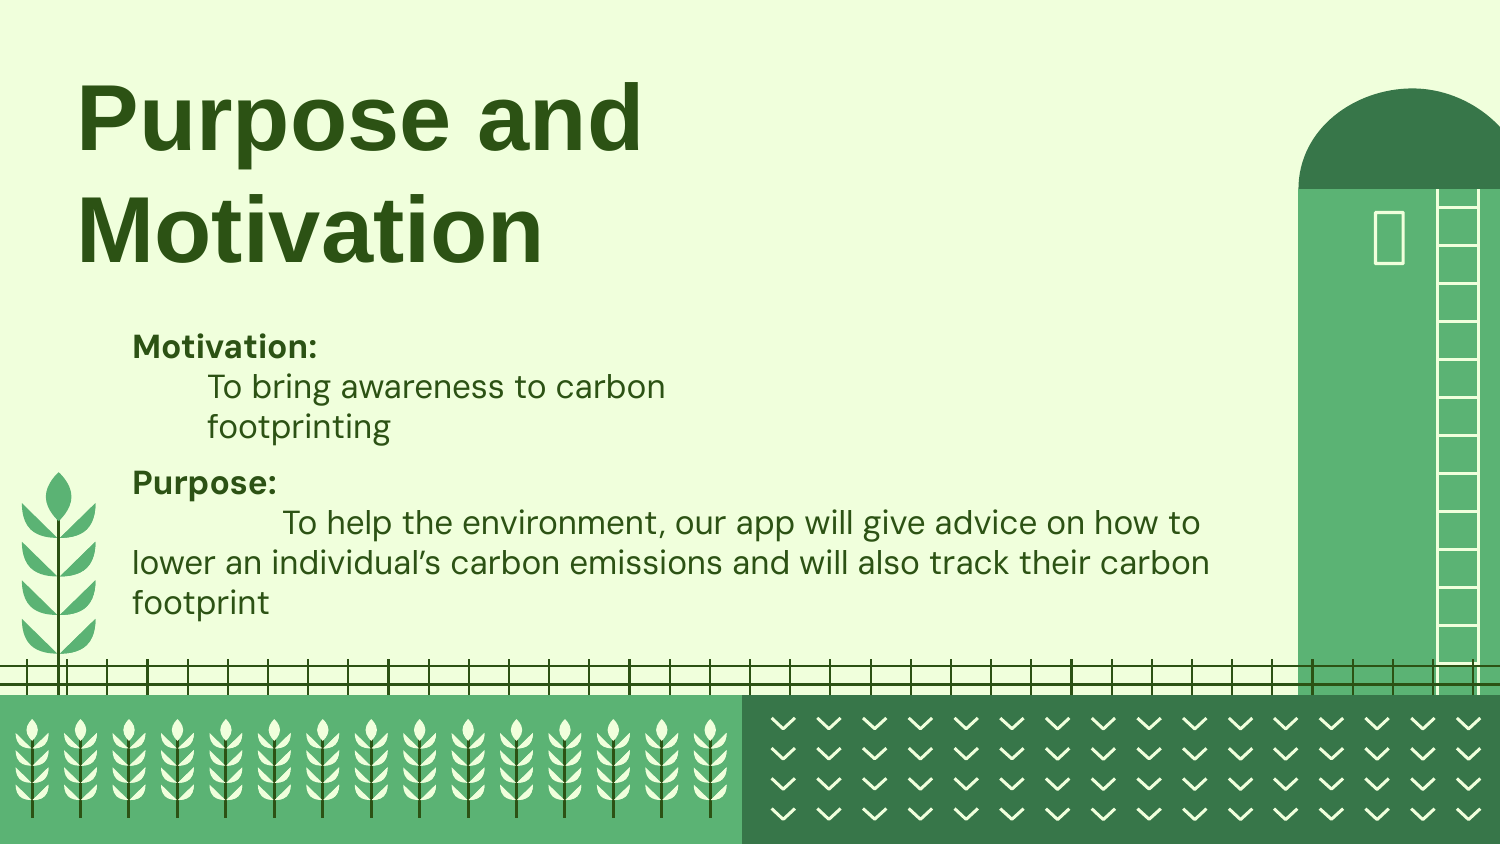

# Purpose and Motivation
Motivation:
To bring awareness to carbon footprinting
Purpose:
	To help the environment, our app will give advice on how to lower an individual’s carbon emissions and will also track their carbon footprint